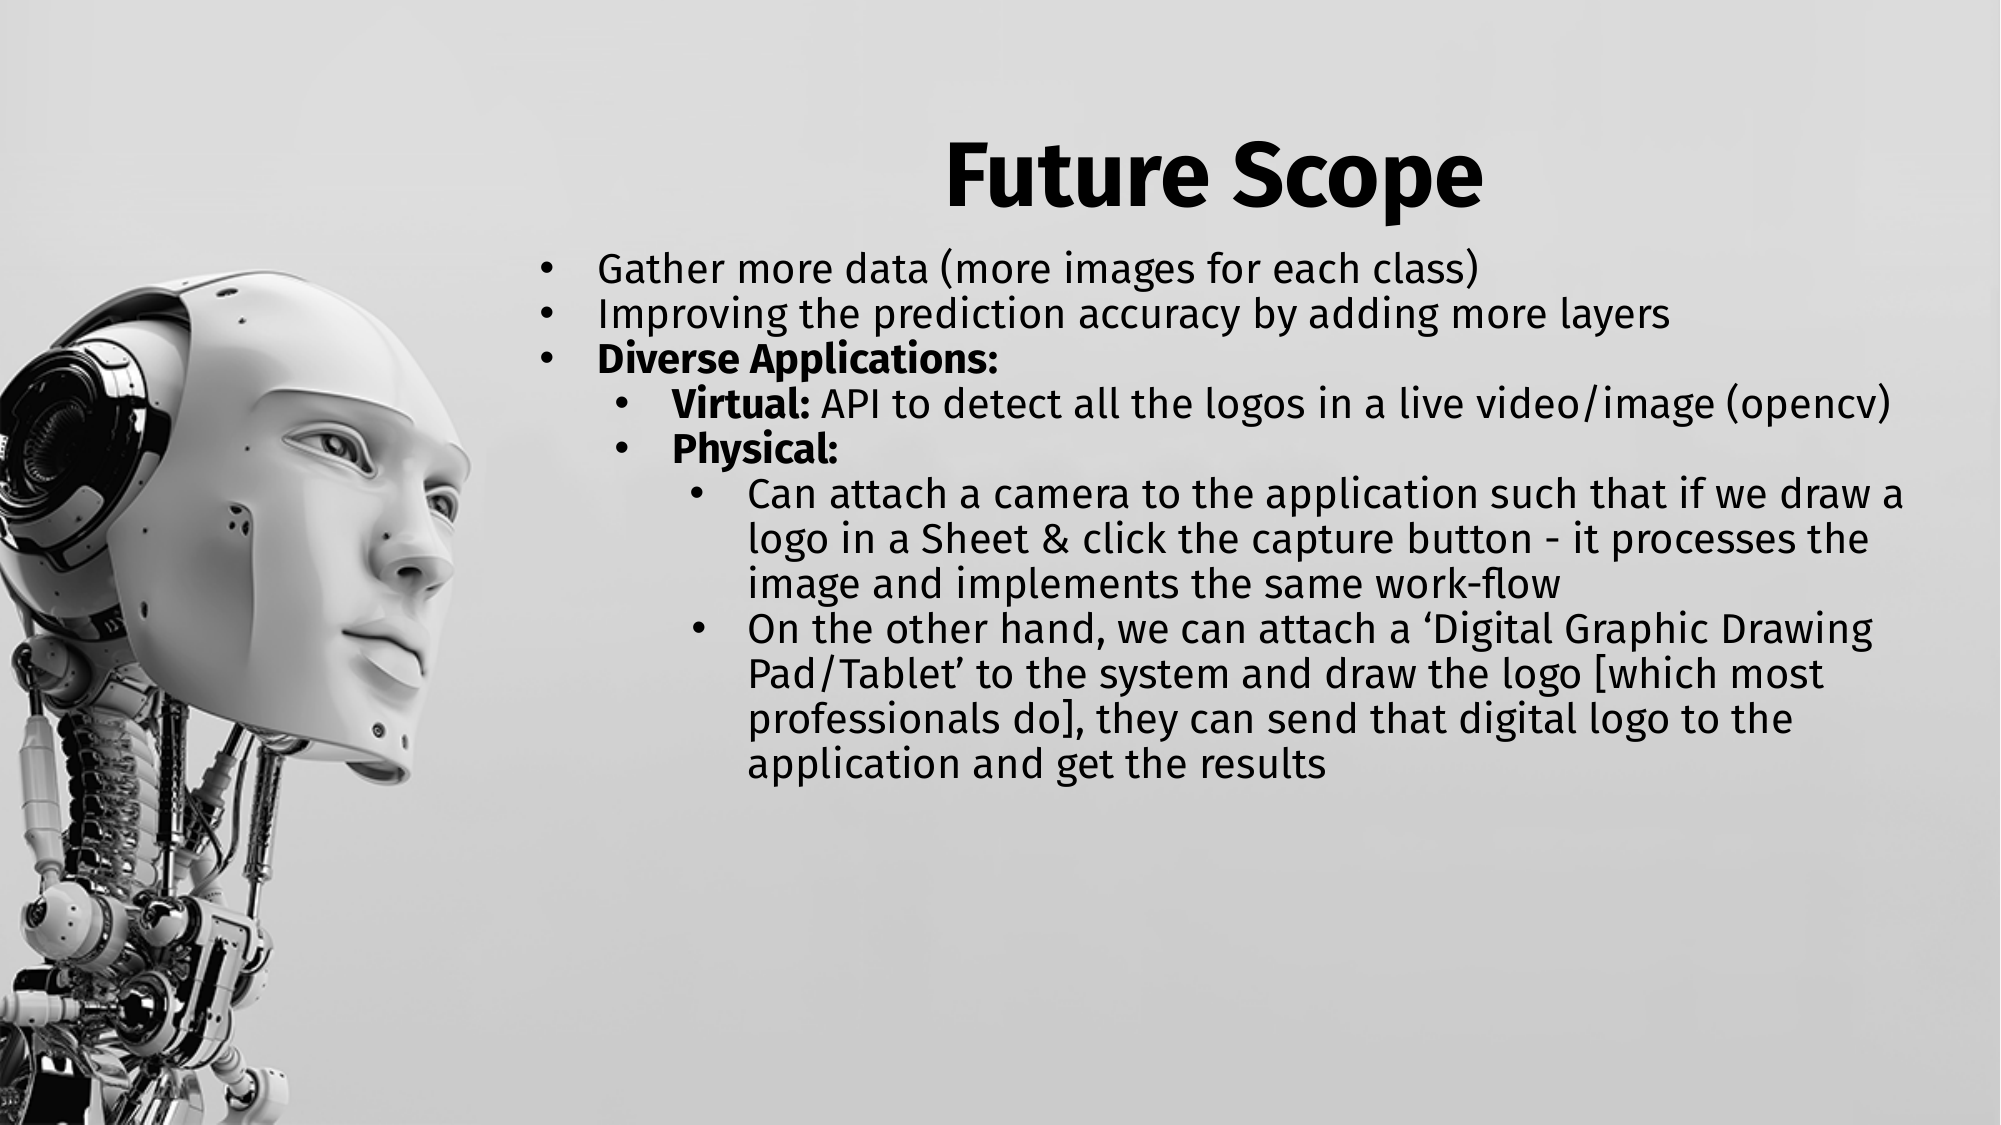

# Future Scope
Gather more data (more images for each class)
Improving the prediction accuracy by adding more layers
Diverse Applications:
Virtual: API to detect all the logos in a live video/image (opencv)
Physical:
Can attach a camera to the application such that if we draw a logo in a Sheet & click the capture button - it processes the image and implements the same work-flow
On the other hand, we can attach a ‘Digital Graphic Drawing Pad/Tablet’ to the system and draw the logo [which most professionals do], they can send that digital logo to the application and get the results